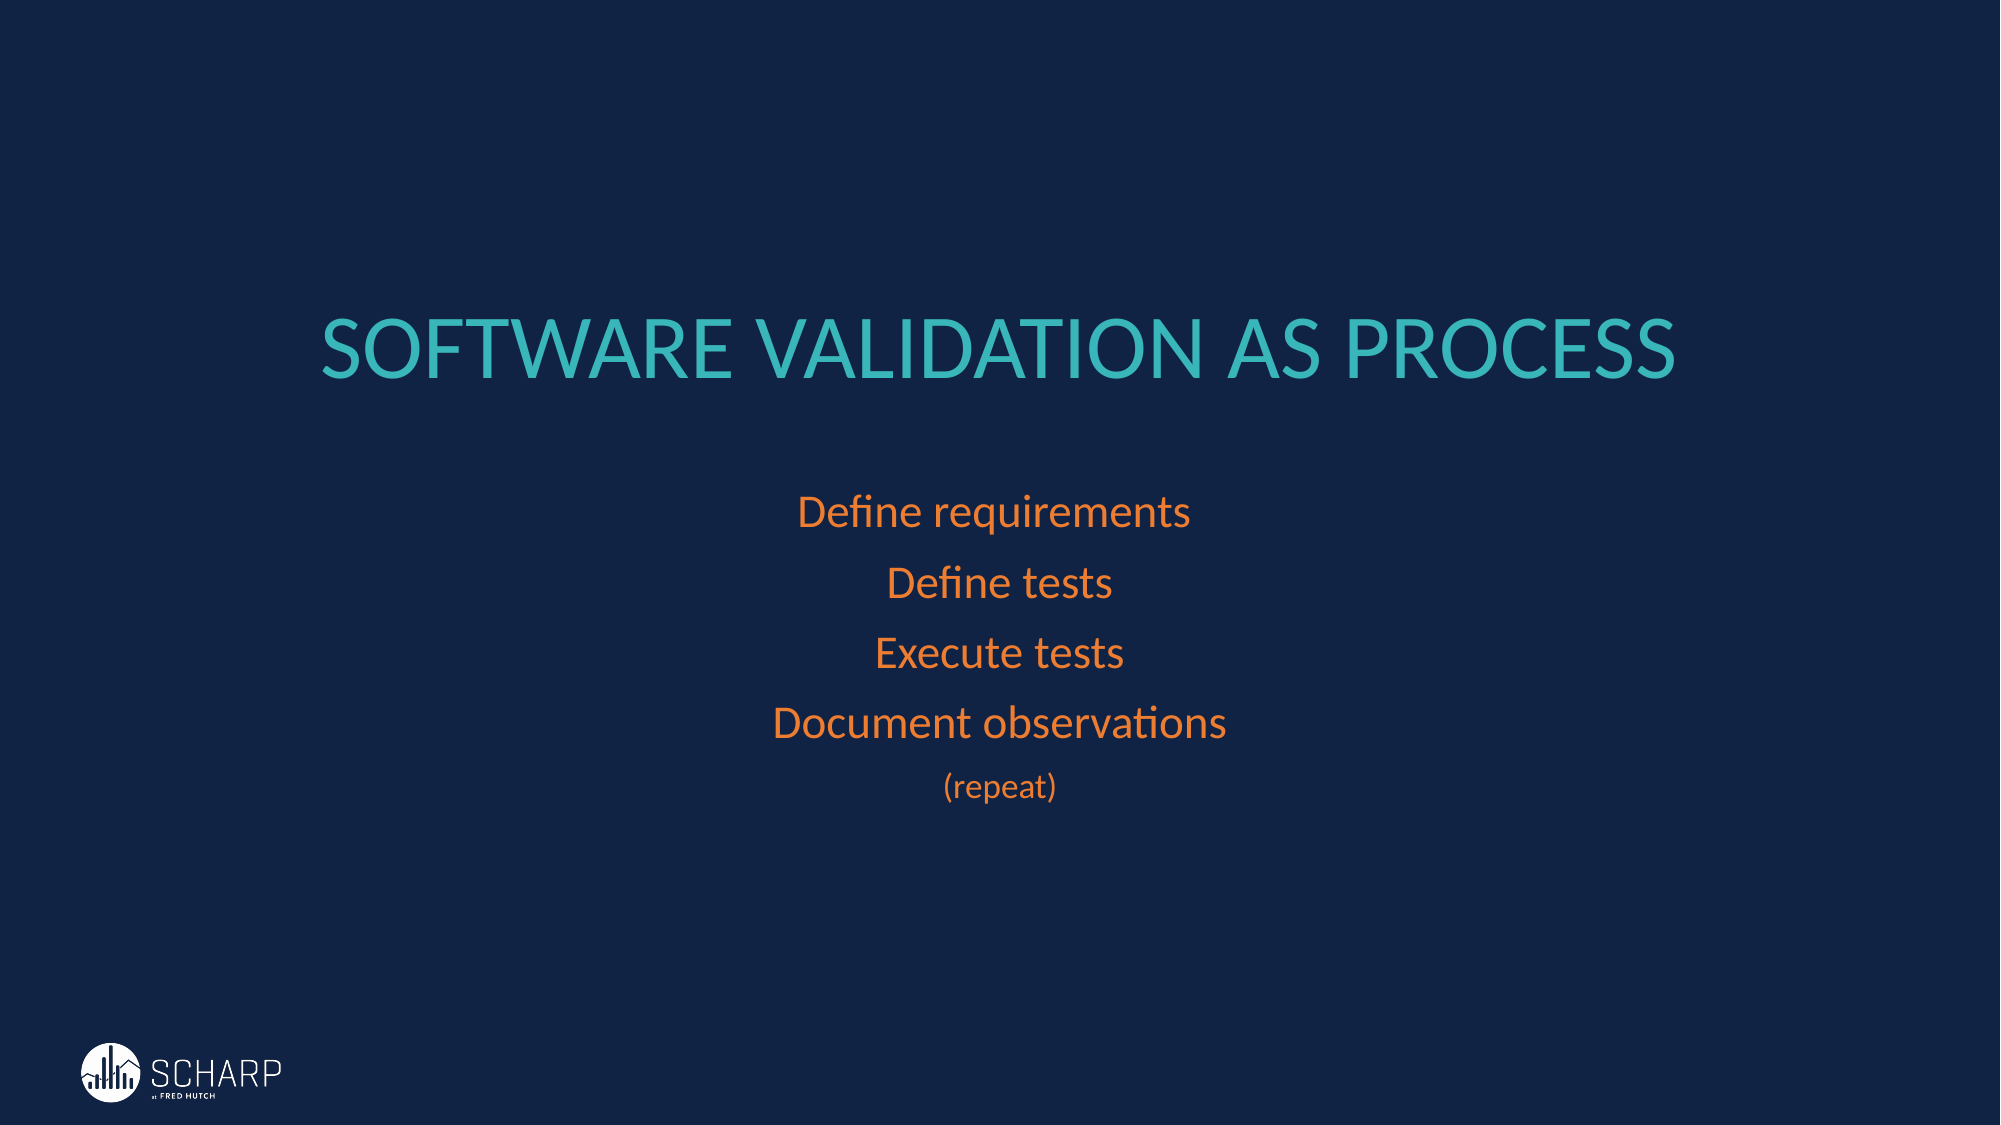

# Software validation as process
Define requirements
Define tests
Execute tests
Document observations
(repeat)